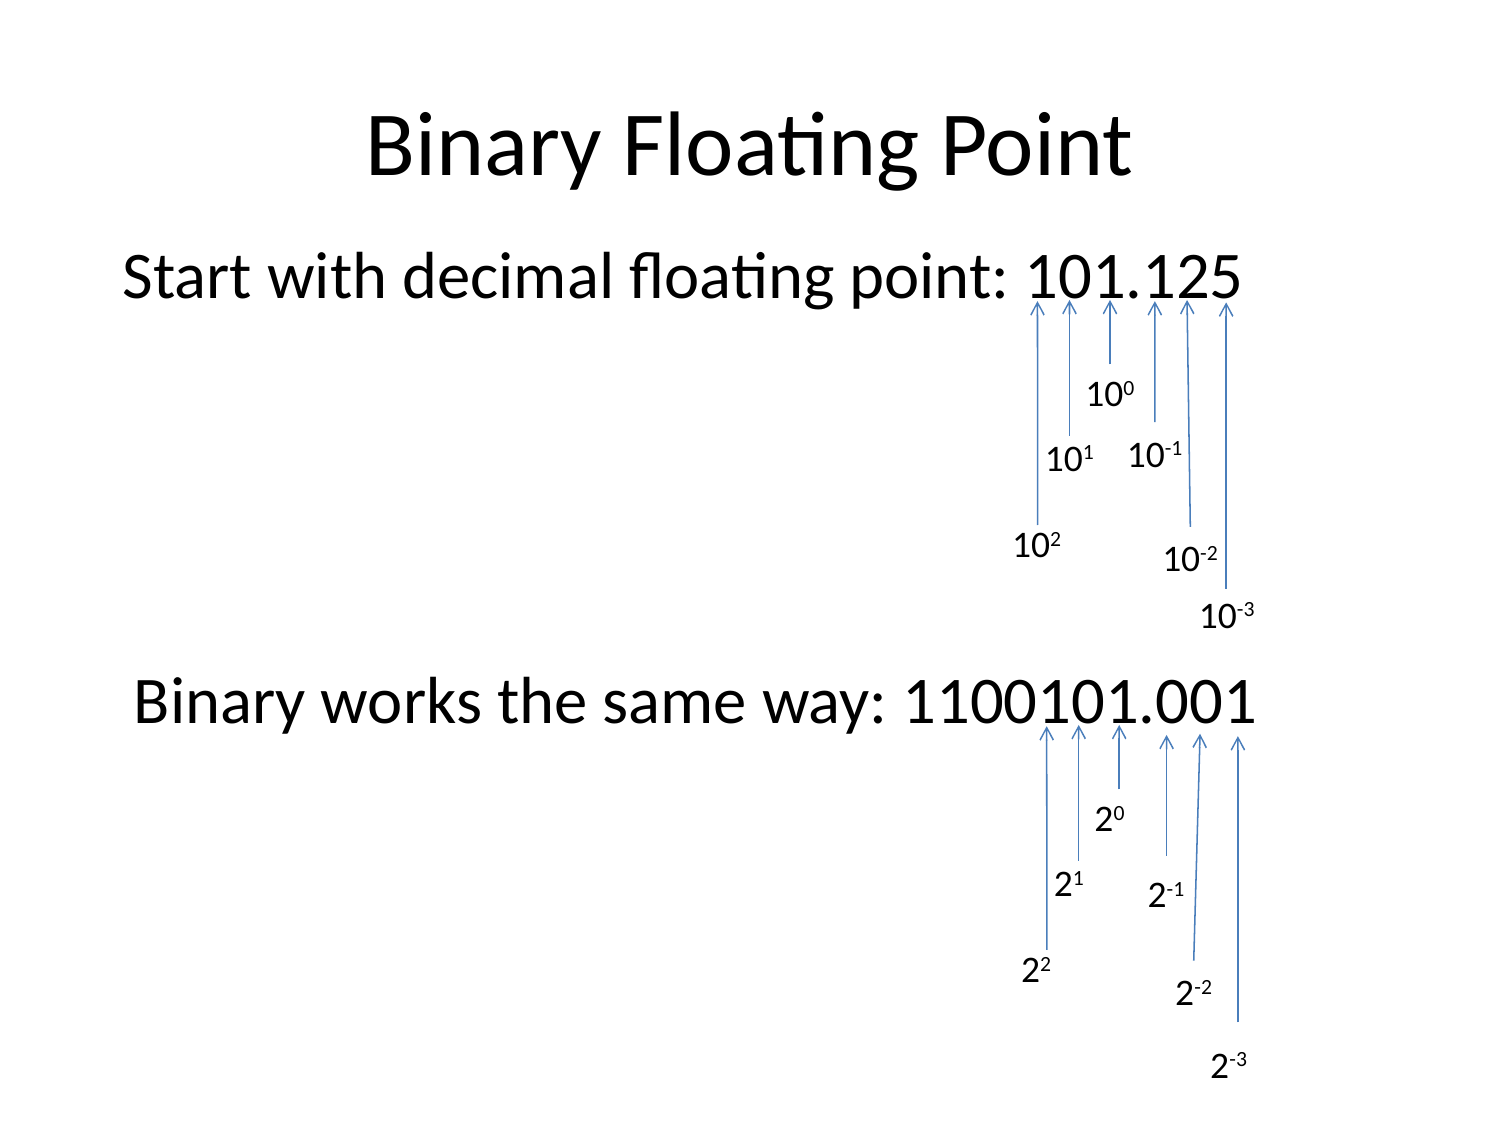

# Binary Floating Point
Start with decimal floating point: 101.125
100
10-1
101
102
10-2
10-3
Binary works the same way: 1100101.001
20
21
2-1
22
2-2
2-3